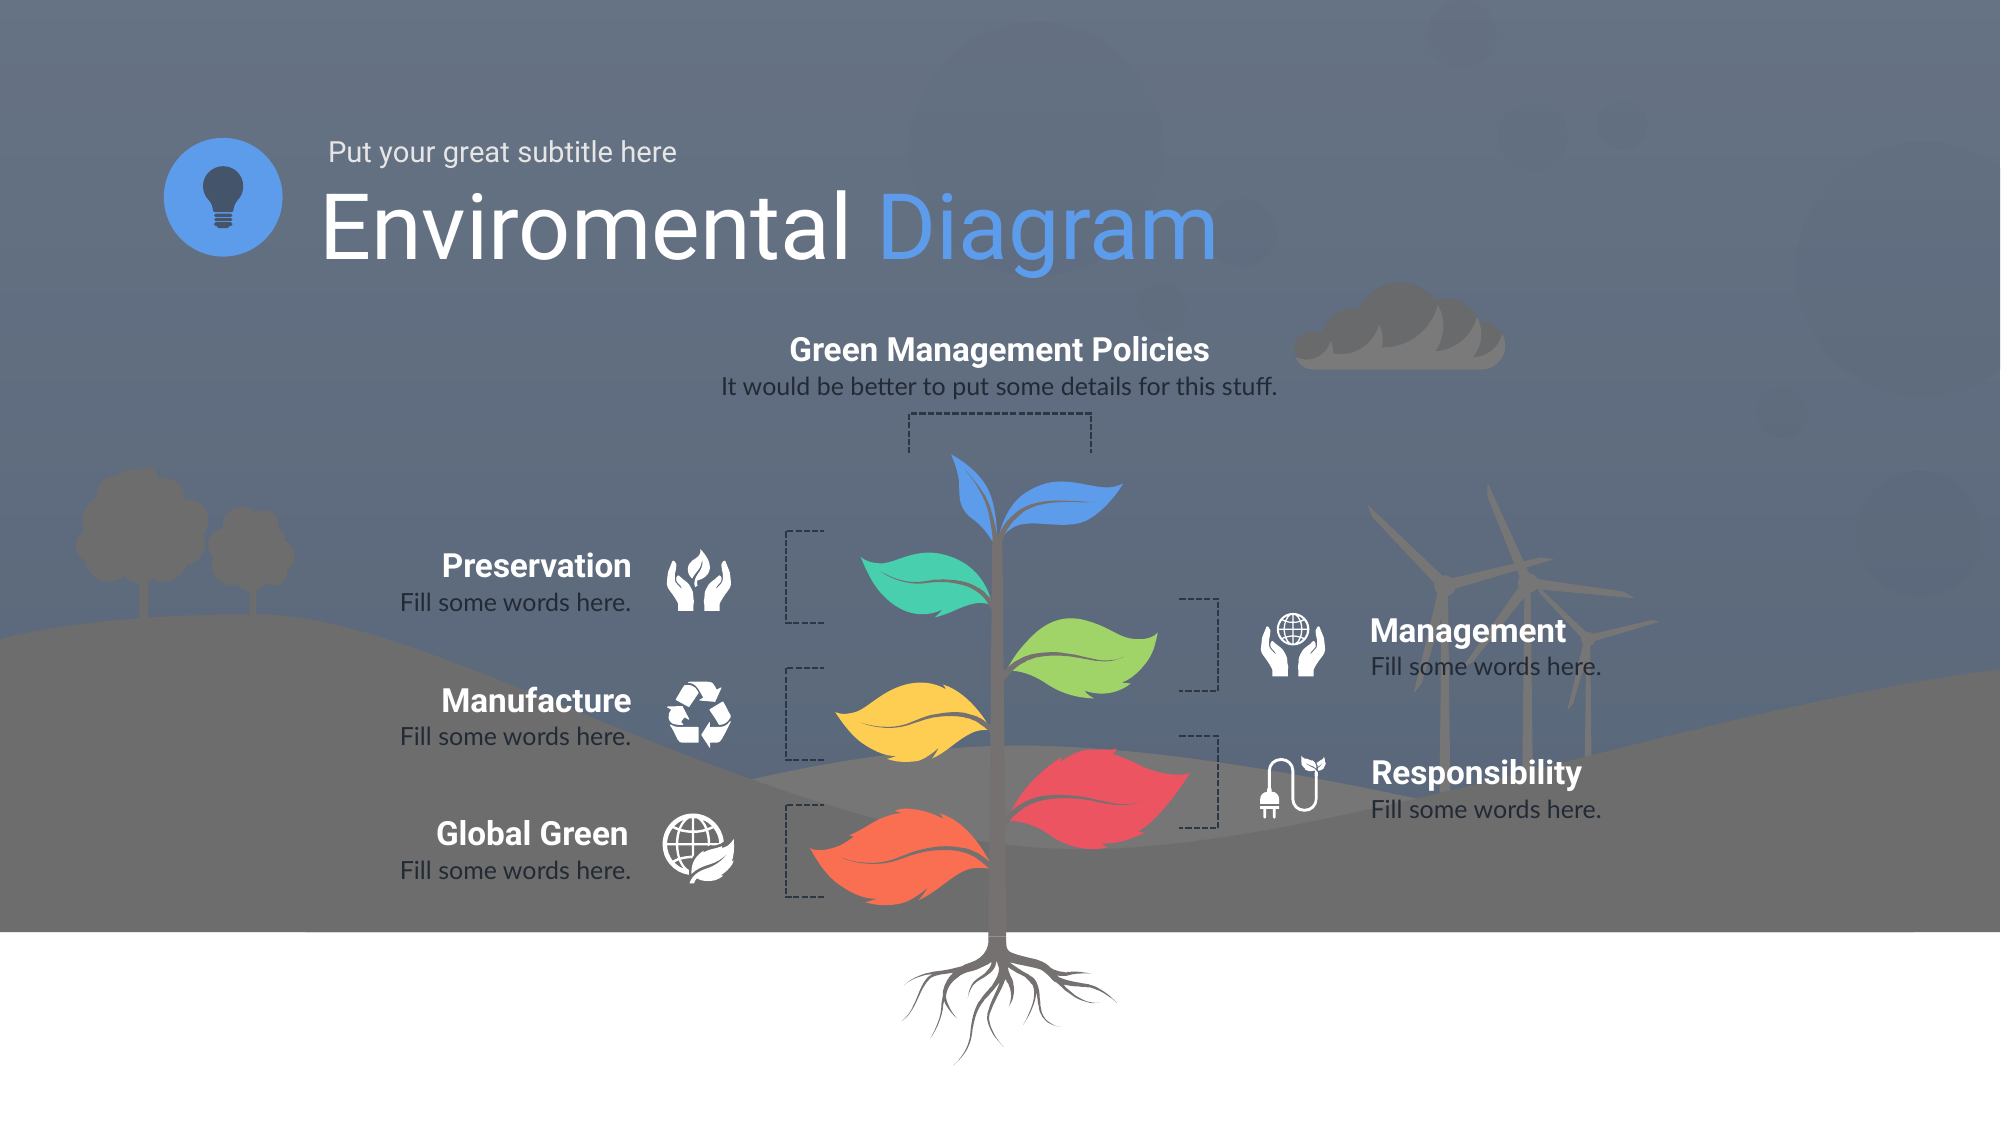

Put your great subtitle here

Enviromental Diagram

Green Management Policies
It would be better to put some details for this stuff.

Preservation
Fill some words here.

Management
Fill some words here.

Manufacture
Fill some words here.

Responsibility
Fill some words here.

Global Green
Fill some words here.